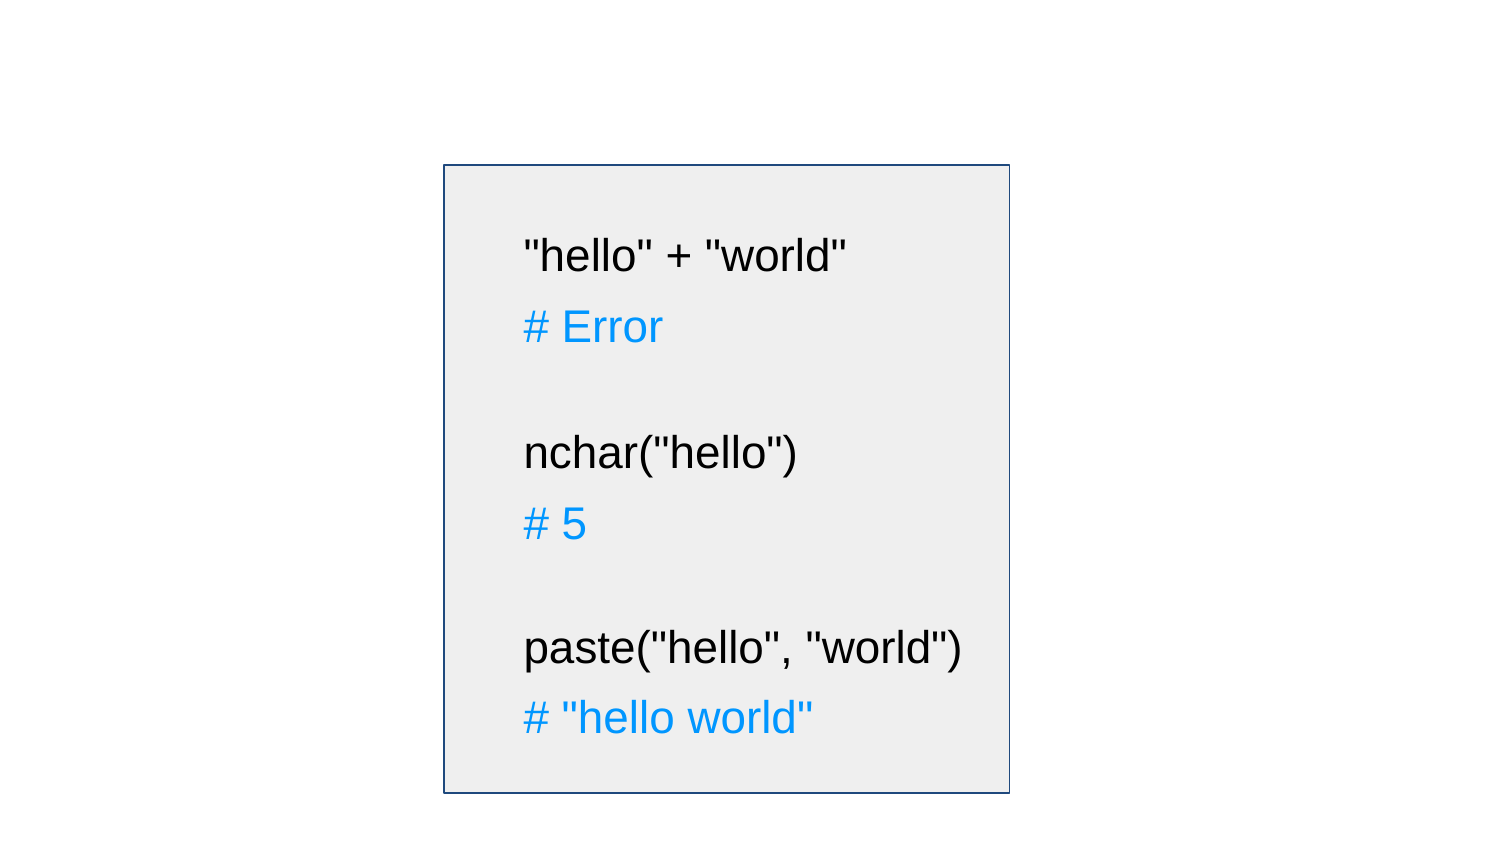

"hello" + "world"
# Error

nchar("hello")
# 5

paste("hello", "world")
# "hello world"